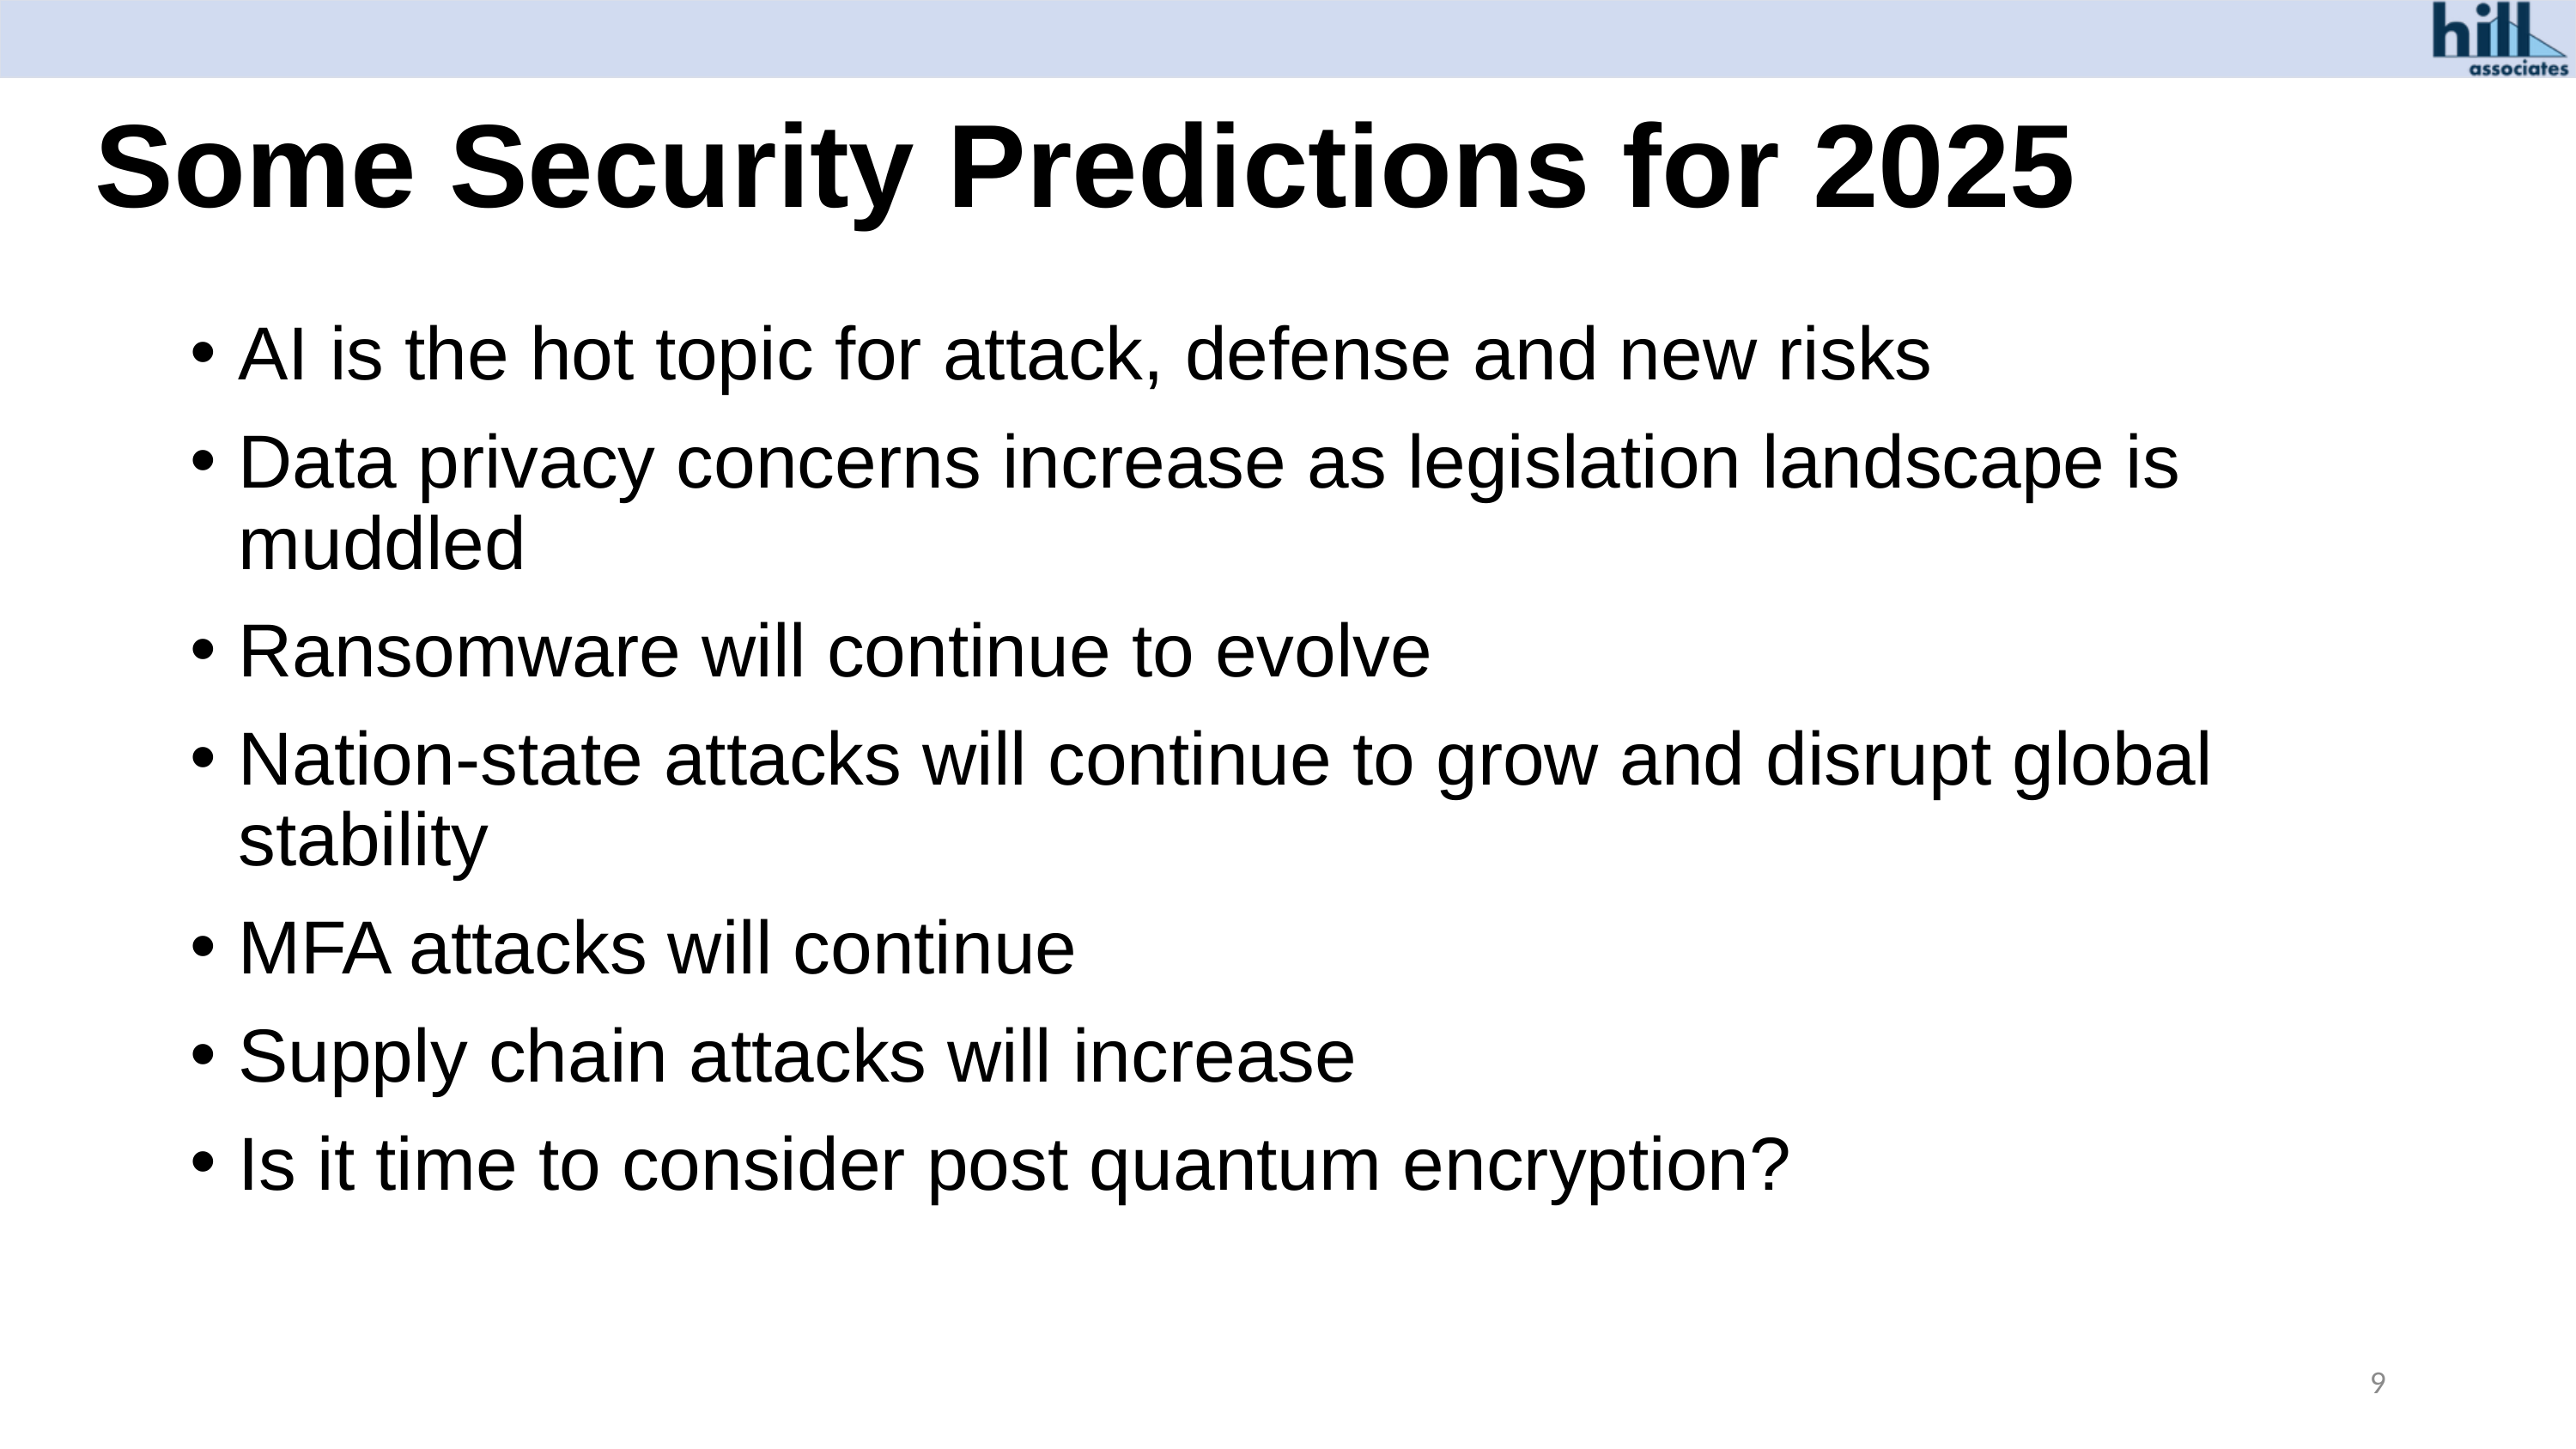

# Some Security Predictions for 2025
AI is the hot topic for attack, defense and new risks
Data privacy concerns increase as legislation landscape is muddled
Ransomware will continue to evolve
Nation-state attacks will continue to grow and disrupt global stability
MFA attacks will continue
Supply chain attacks will increase
Is it time to consider post quantum encryption?

9